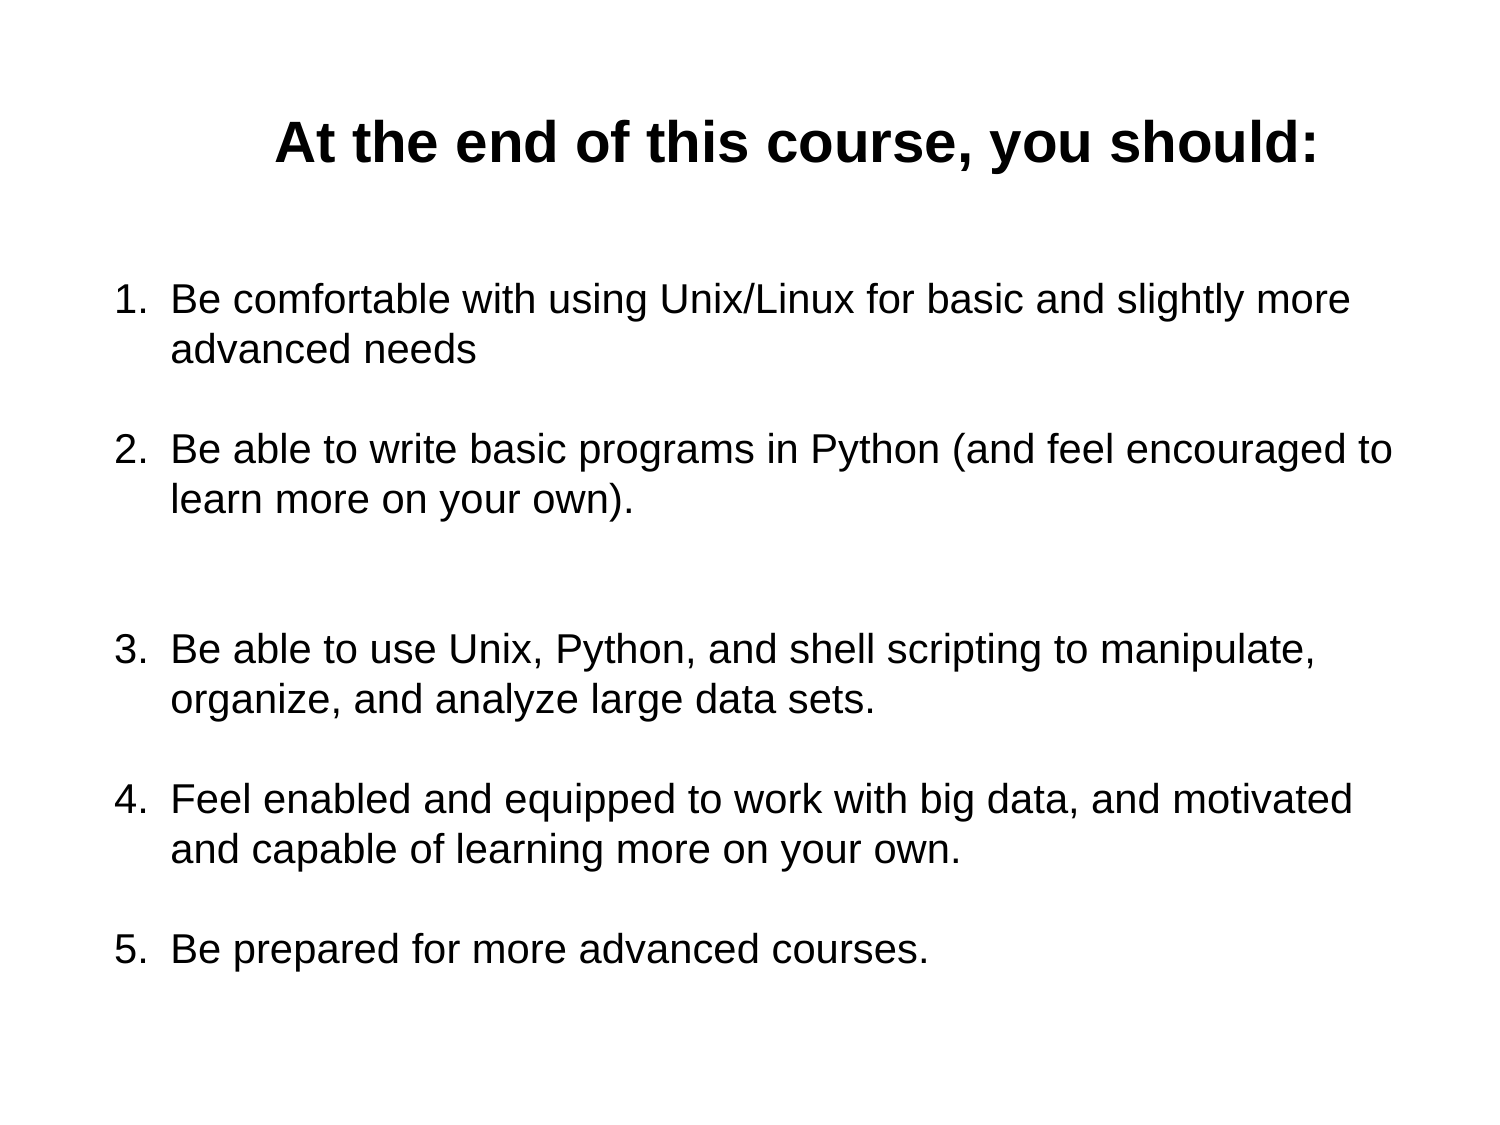

At the end of this course, you should:
Be comfortable with using Unix/Linux for basic and slightly more advanced needs

Be able to write basic programs in Python (and feel encouraged to learn more on your own).

Be able to use Unix, Python, and shell scripting to manipulate, organize, and analyze large data sets.

Feel enabled and equipped to work with big data, and motivated and capable of learning more on your own.

Be prepared for more advanced courses.